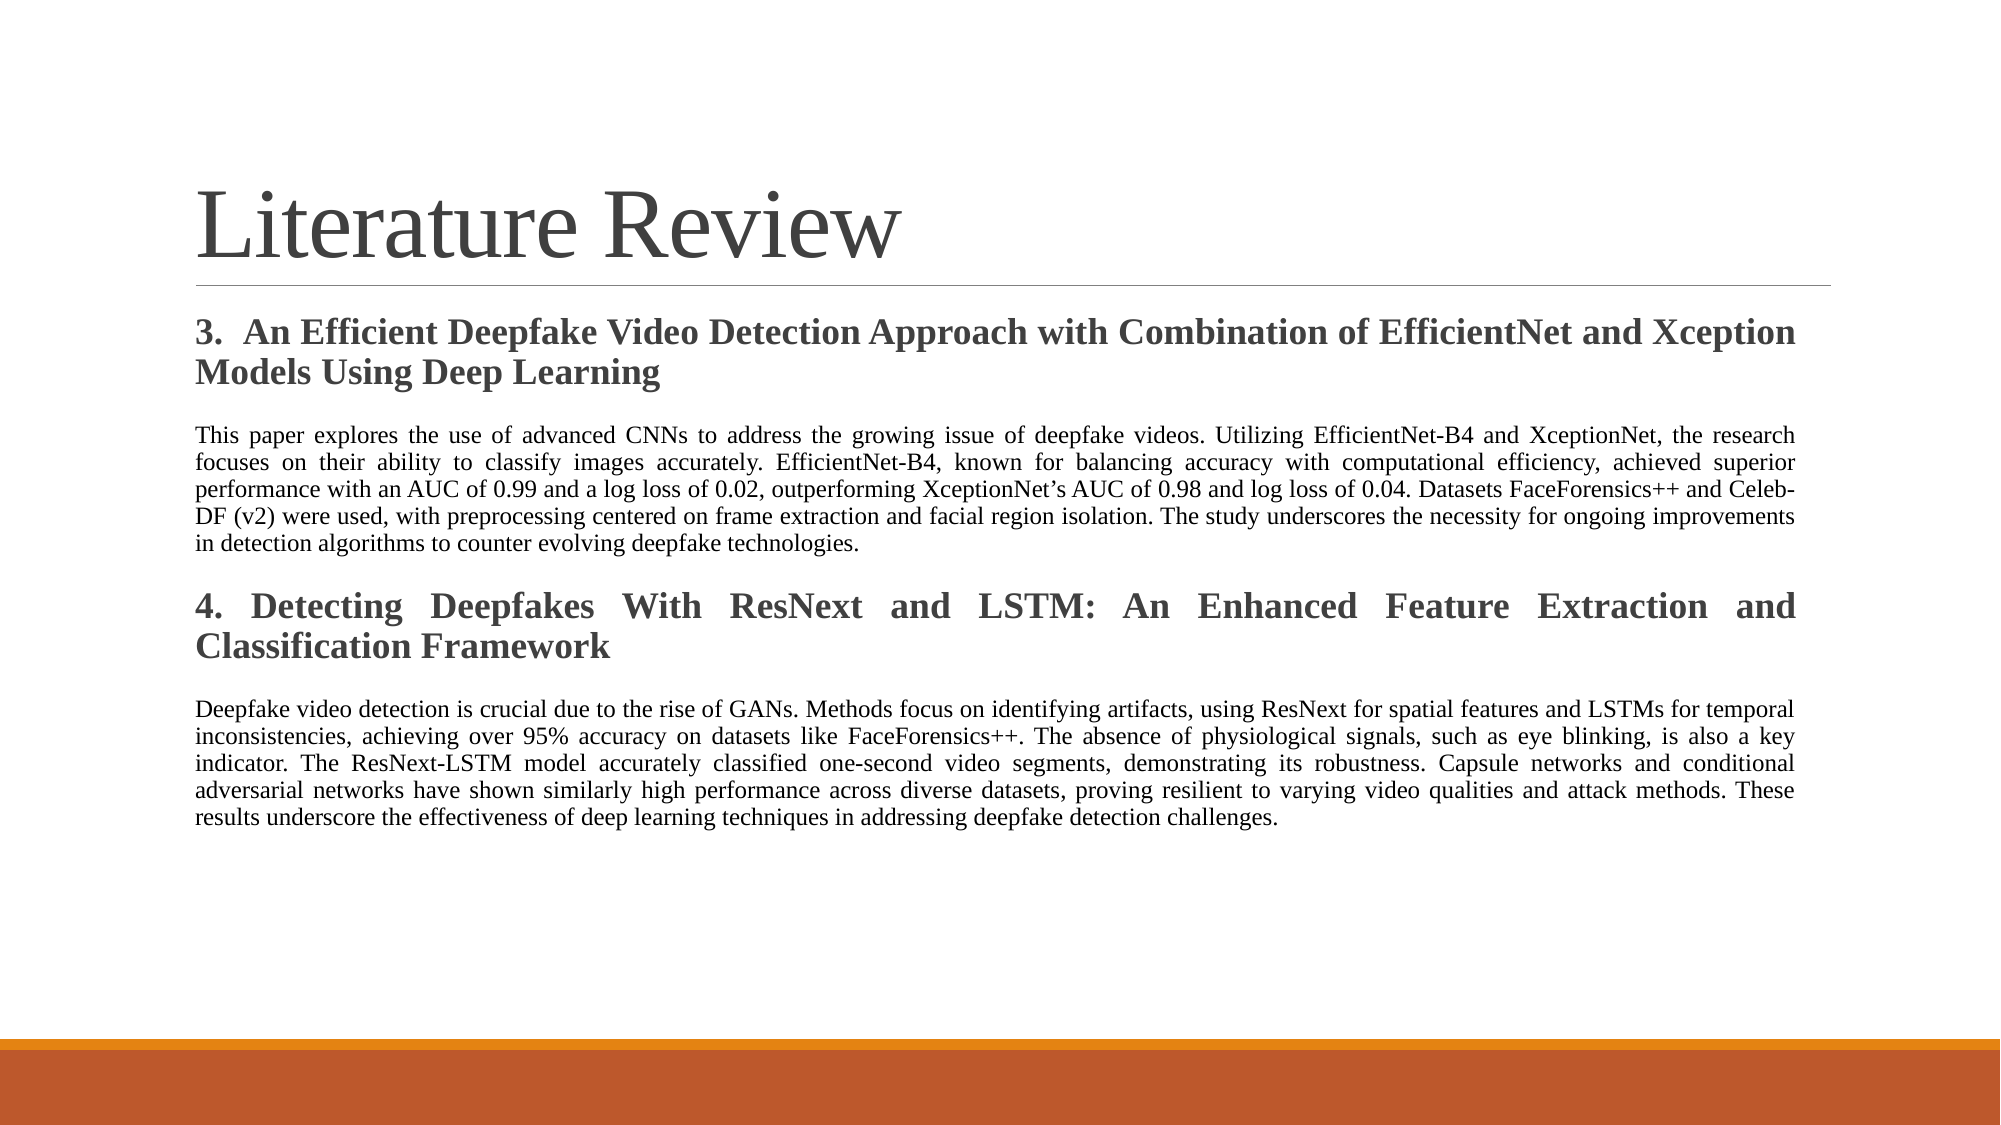

# Literature Review
3.  An Efficient Deepfake Video Detection Approach with Combination of EfficientNet and Xception Models Using Deep Learning
This paper explores the use of advanced CNNs to address the growing issue of deepfake videos. Utilizing EfficientNet-B4 and XceptionNet, the research focuses on their ability to classify images accurately. EfficientNet-B4, known for balancing accuracy with computational efficiency, achieved superior performance with an AUC of 0.99 and a log loss of 0.02, outperforming XceptionNet’s AUC of 0.98 and log loss of 0.04. Datasets FaceForensics++ and Celeb-DF (v2) were used, with preprocessing centered on frame extraction and facial region isolation. The study underscores the necessity for ongoing improvements in detection algorithms to counter evolving deepfake technologies.
4. Detecting Deepfakes With ResNext and LSTM: An Enhanced Feature Extraction and Classification Framework
Deepfake video detection is crucial due to the rise of GANs. Methods focus on identifying artifacts, using ResNext for spatial features and LSTMs for temporal inconsistencies, achieving over 95% accuracy on datasets like FaceForensics++. The absence of physiological signals, such as eye blinking, is also a key indicator. The ResNext-LSTM model accurately classified one-second video segments, demonstrating its robustness. Capsule networks and conditional adversarial networks have shown similarly high performance across diverse datasets, proving resilient to varying video qualities and attack methods. These results underscore the effectiveness of deep learning techniques in addressing deepfake detection challenges.